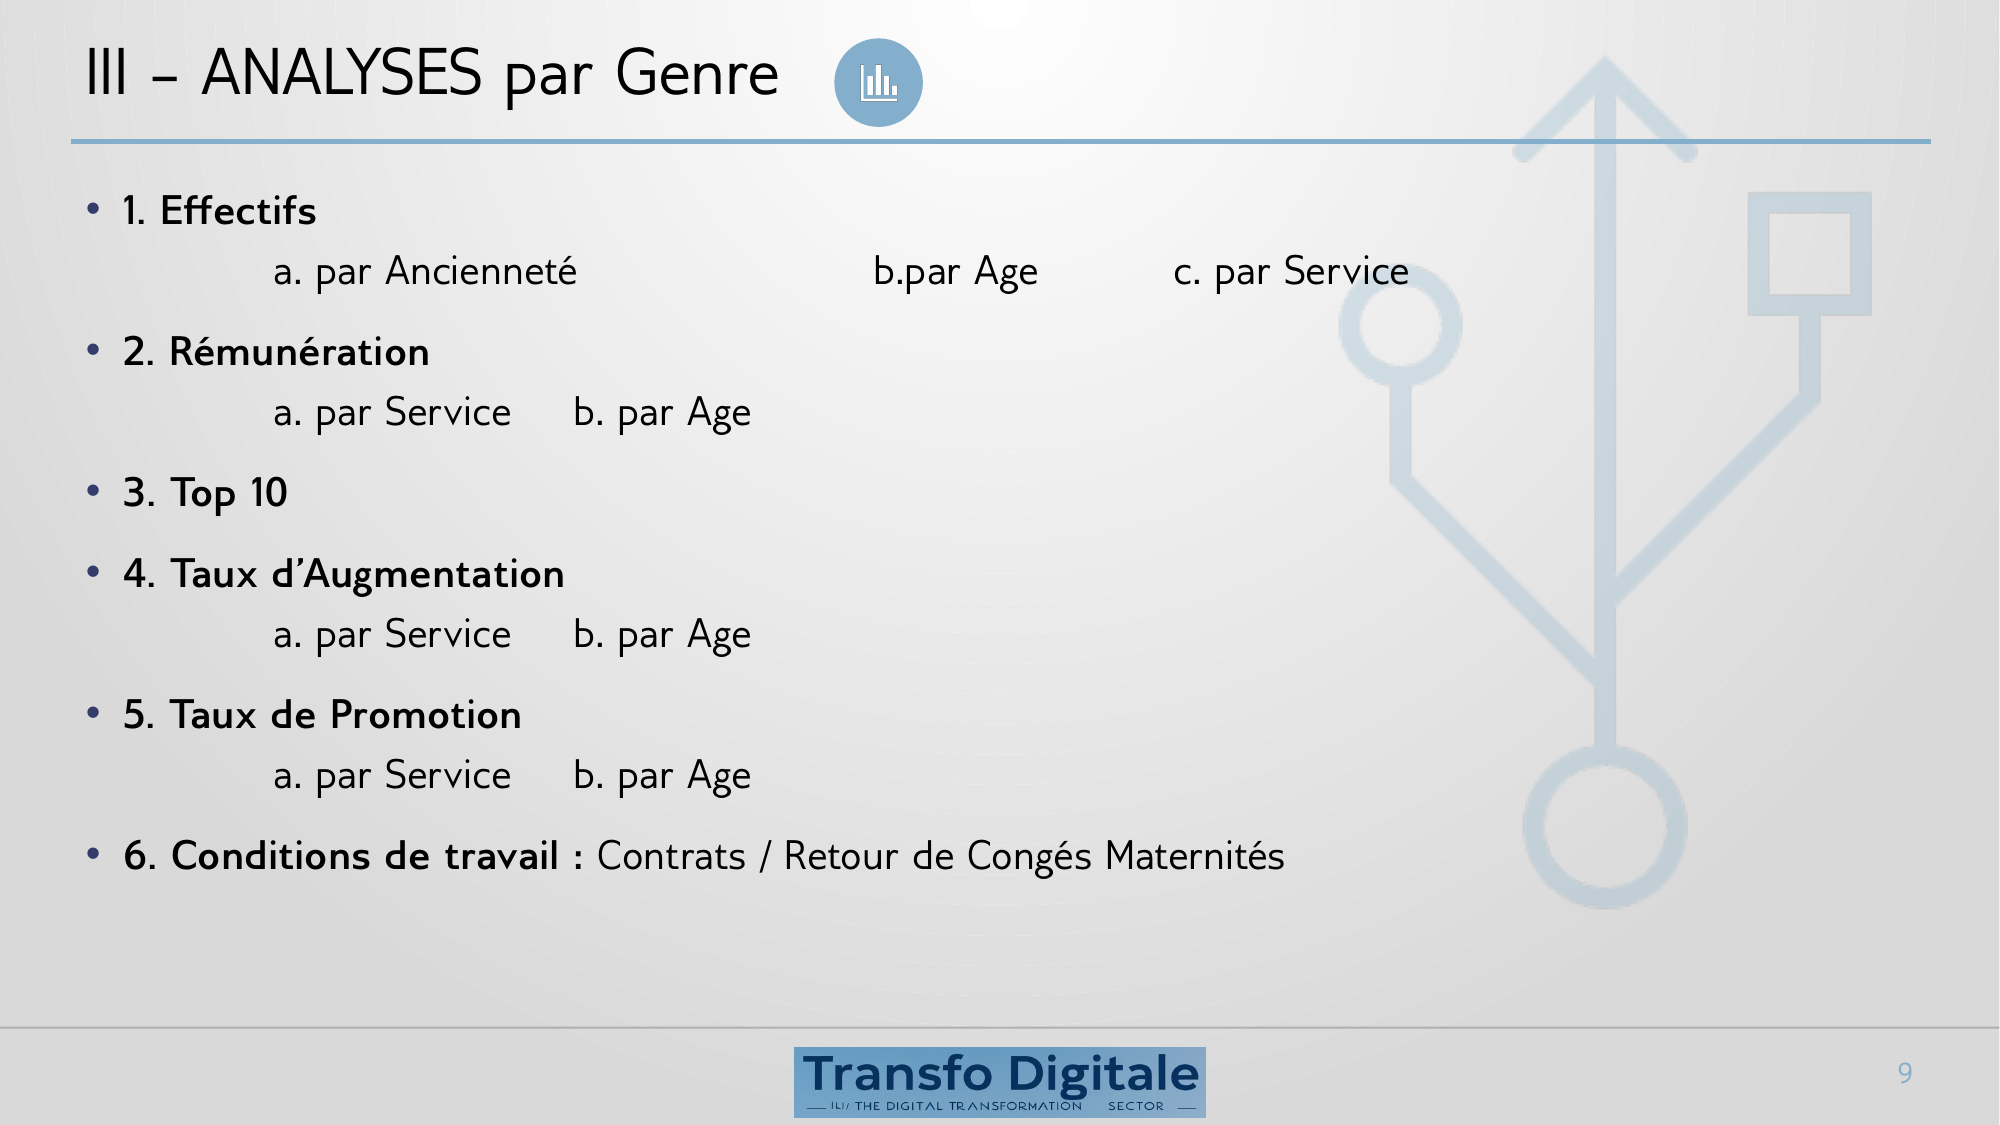

# III – ANALYSES par Genre

1. Effectifs
	a. par Ancienneté 		b.par Age 	c. par Service
2. Rémunération
	a. par Service 	b. par Age
3. Top 10
4. Taux d’Augmentation
	a. par Service 	b. par Age
5. Taux de Promotion
	a. par Service 	b. par Age
6. Conditions de travail : Contrats / Retour de Congés Maternités

9